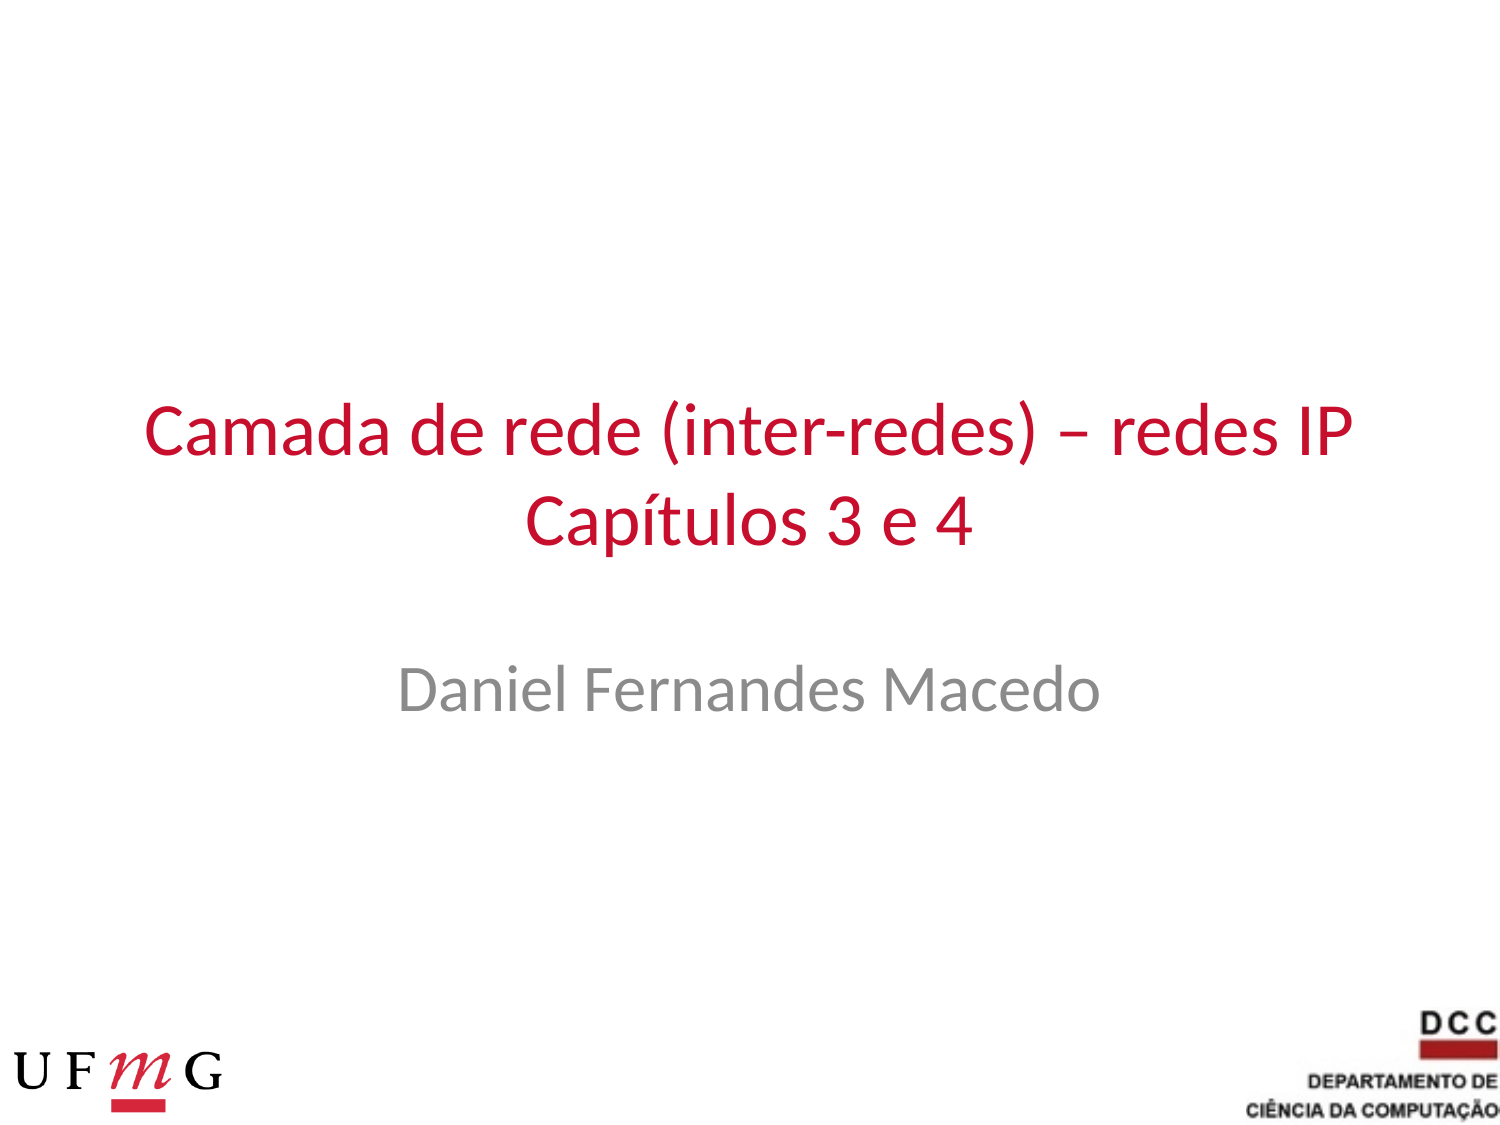

# Camada de rede (inter-redes) – redes IP Capítulos 3 e 4
Daniel Fernandes Macedo